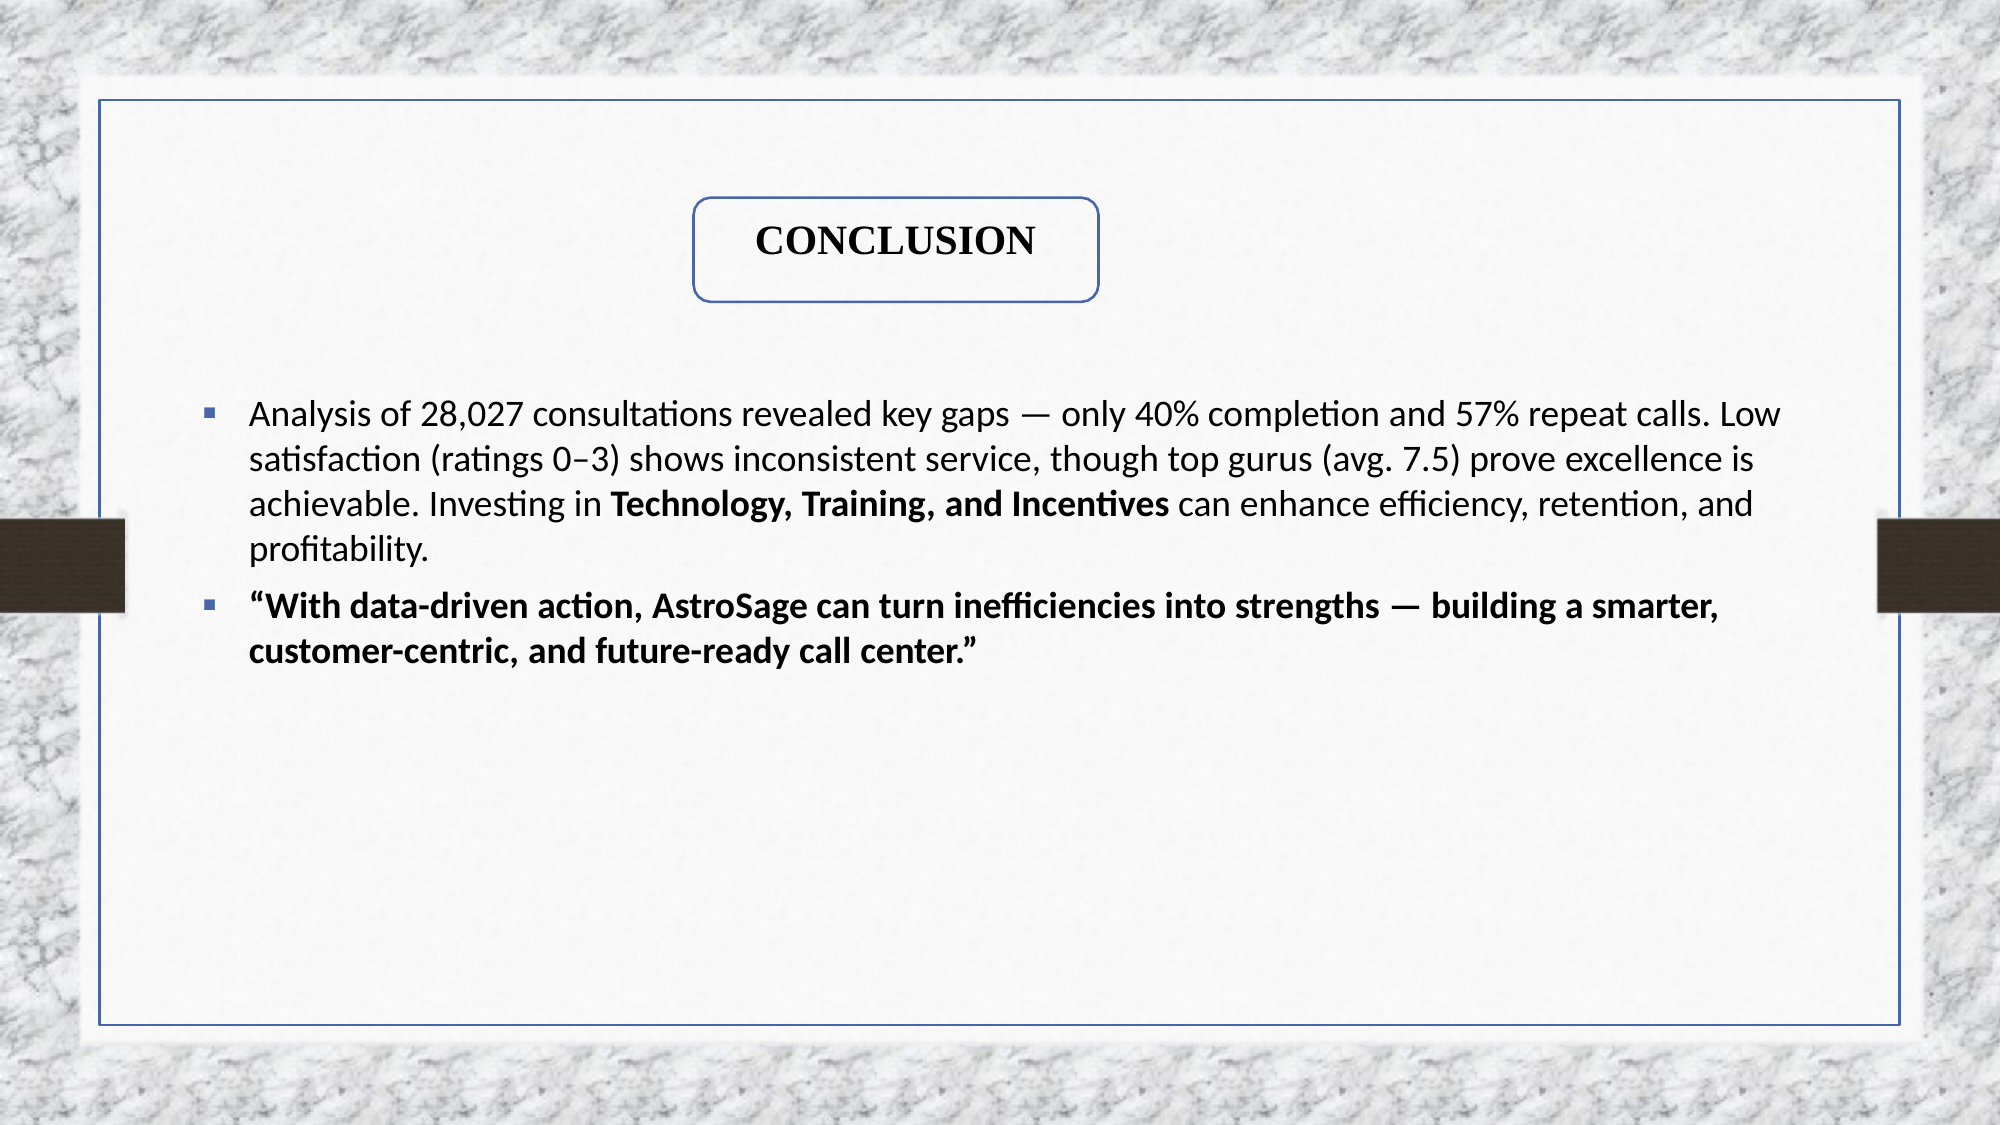

# CONCLUSION

Analysis of 28,027 consultations revealed key gaps — only 40% completion and 57% repeat calls. Low satisfaction (ratings 0–3) shows inconsistent service, though top gurus (avg. 7.5) prove excellence is achievable. Investing in Technology, Training, and Incentives can enhance efficiency, retention, and profitability.
“With data-driven action, AstroSage can turn inefficiencies into strengths — building a smarter, customer-centric, and future-ready call center.”